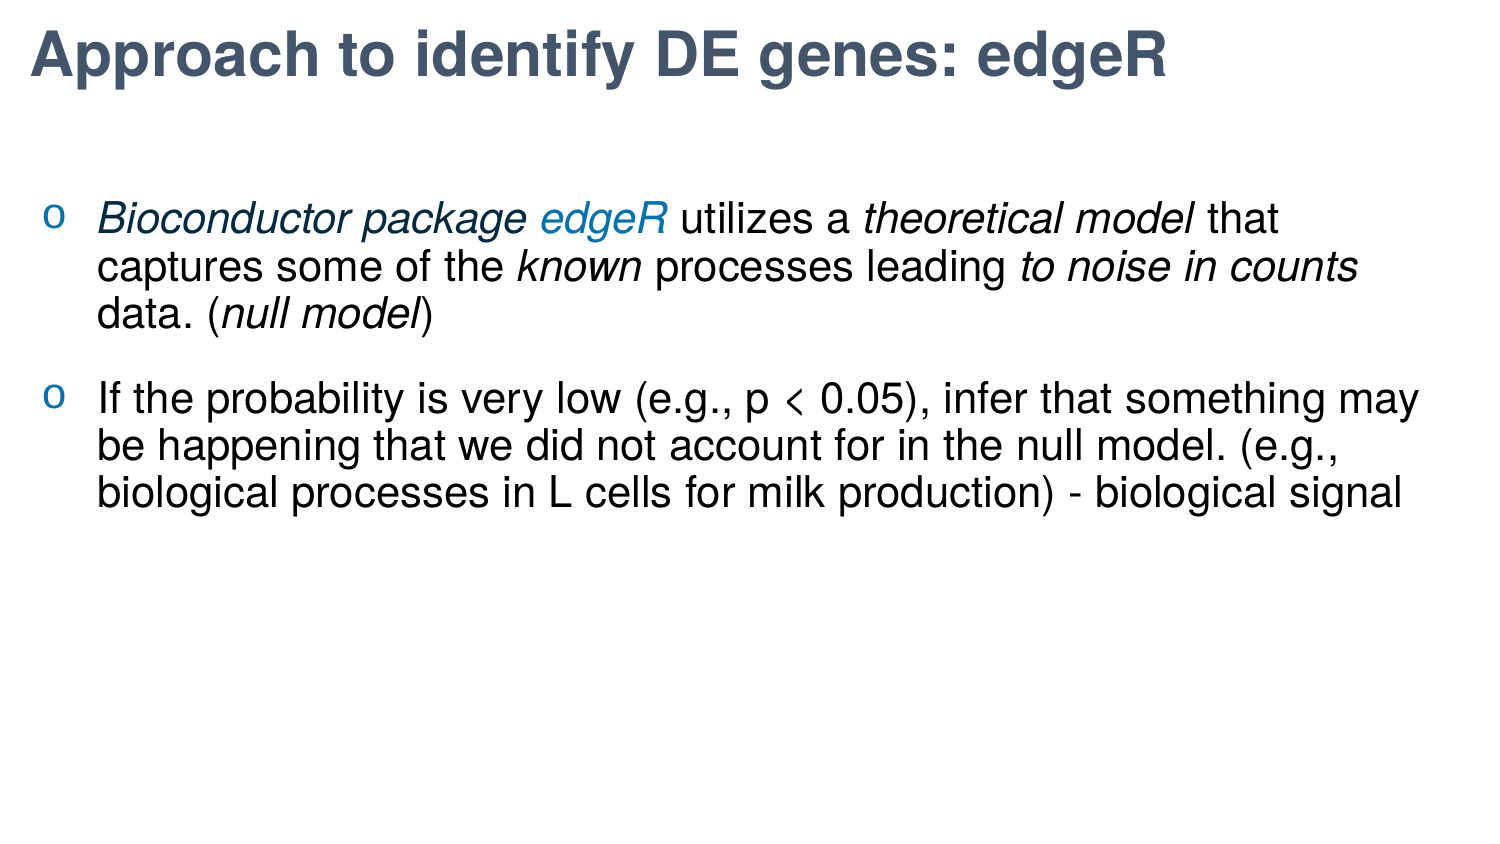

Approach to identify DE genes: edgeR
Bioconductor package edgeR utilizes a theoretical model that captures some of the known processes leading to noise in counts data. (null model)

If the probability is very low (e.g., p < 0.05), infer that something may be happening that we did not account for in the null model. (e.g., biological processes in L cells for milk production) - biological signal